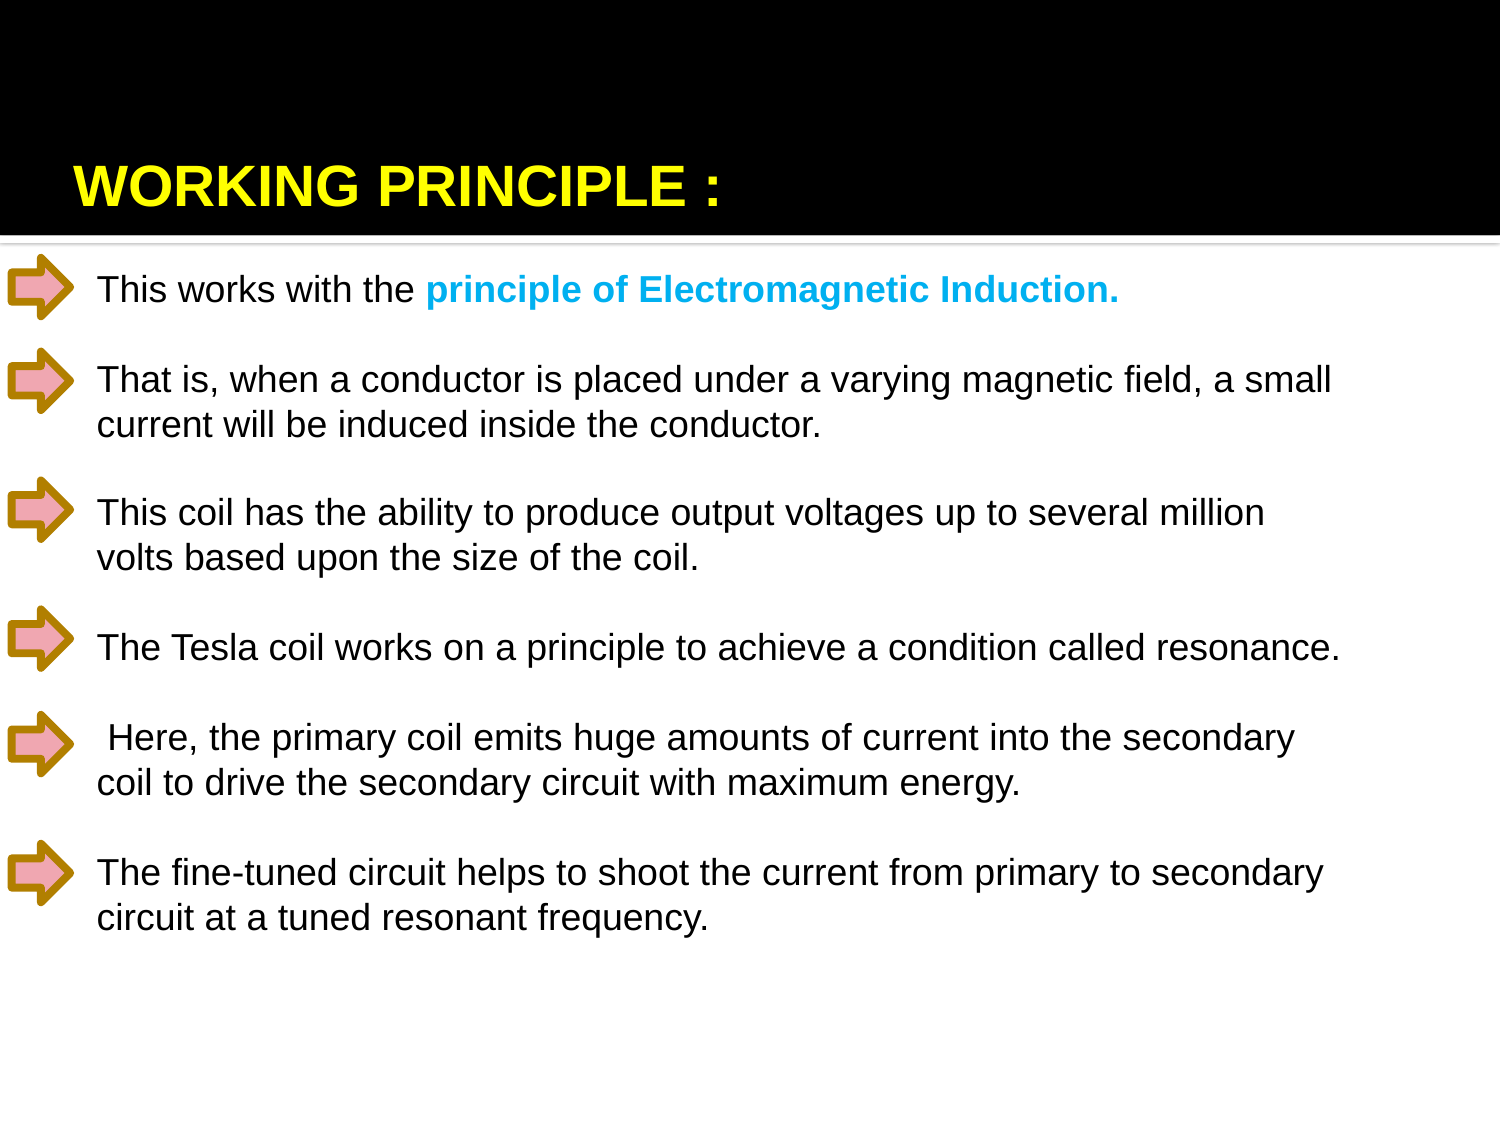

WORKING PRINCIPLE :

This works with the principle of Electromagnetic Induction.

That is, when a conductor is placed under a varying magnetic field, a small current will be induced inside the conductor.

This coil has the ability to produce output voltages up to several million volts based upon the size of the coil.

The Tesla coil works on a principle to achieve a condition called resonance.

 Here, the primary coil emits huge amounts of current into the secondary coil to drive the secondary circuit with maximum energy.

The fine-tuned circuit helps to shoot the current from primary to secondary circuit at a tuned resonant frequency.